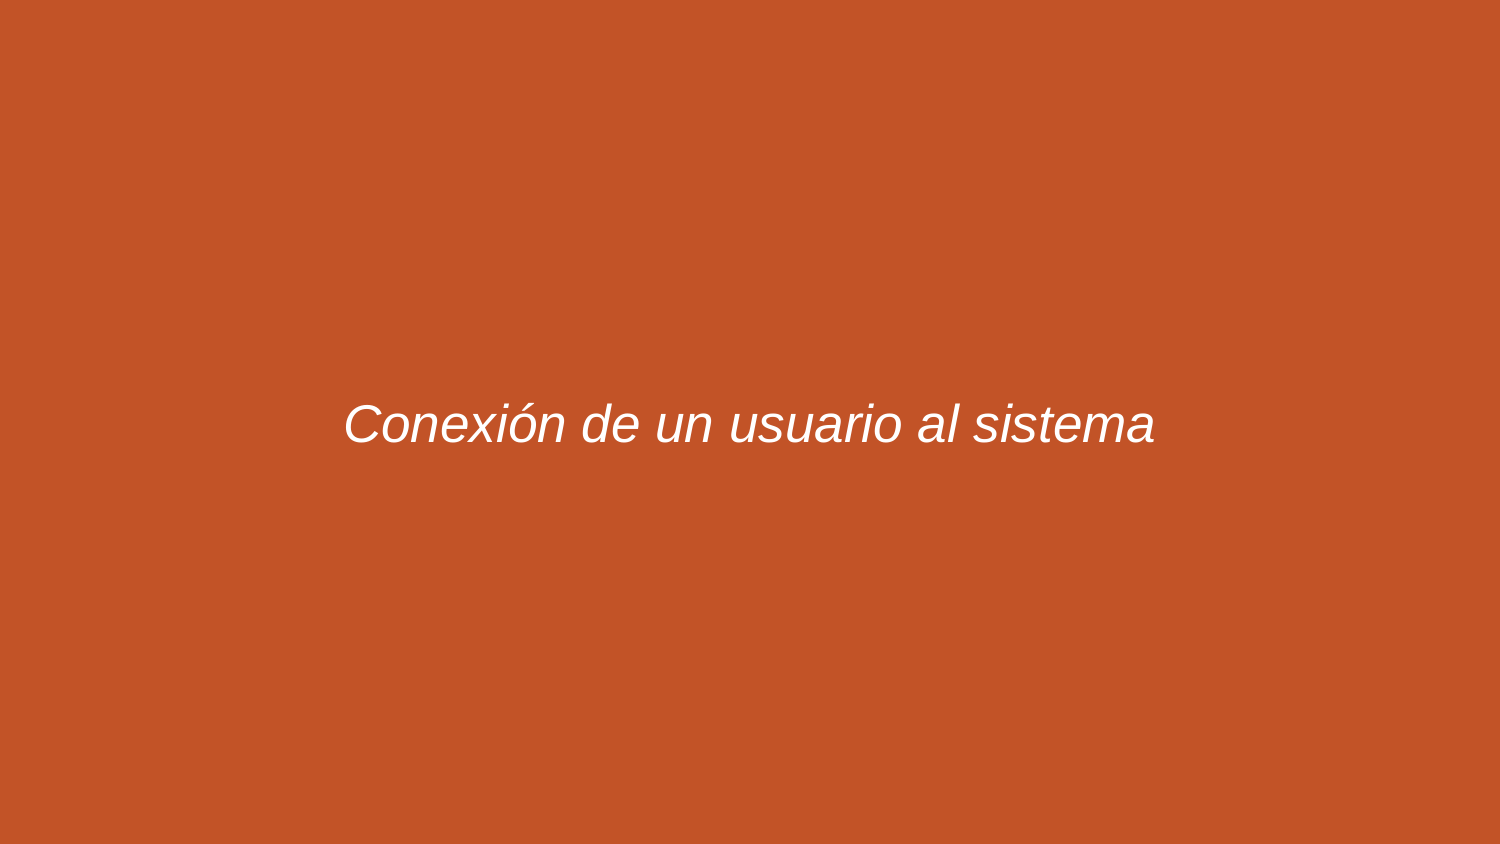

# Conexión de un usuario al sistema